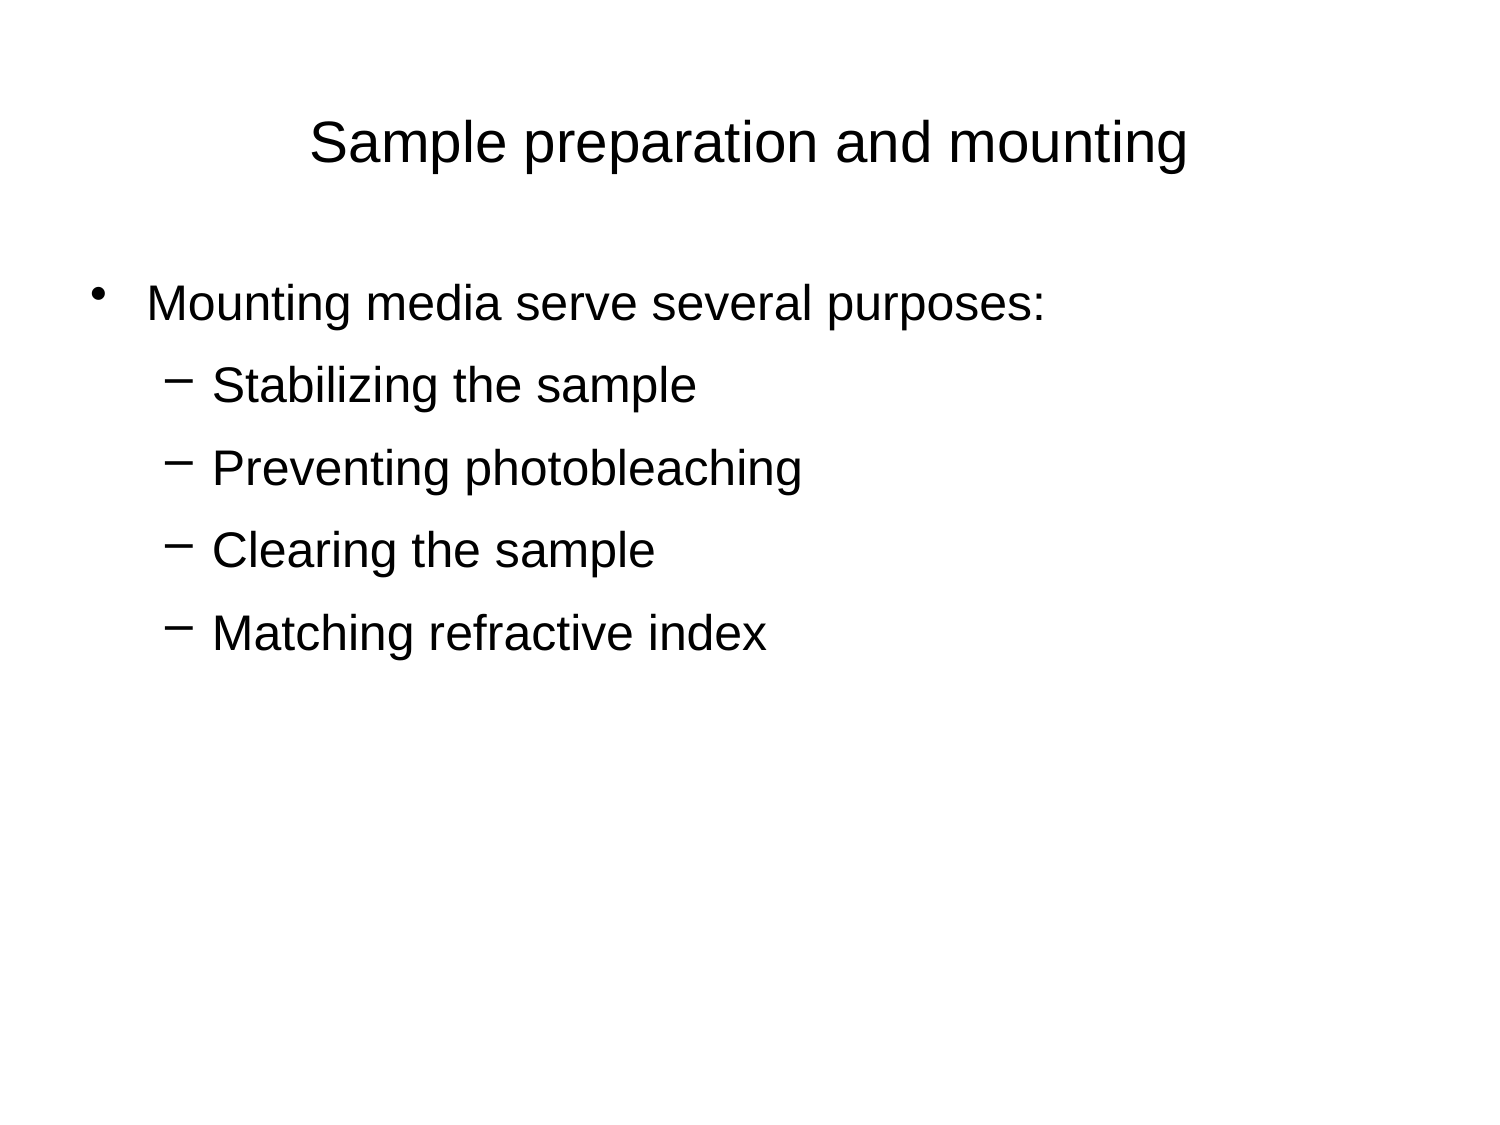

# Sample preparation and mounting
Mounting media serve several purposes:
Stabilizing the sample
Preventing photobleaching
Clearing the sample
Matching refractive index